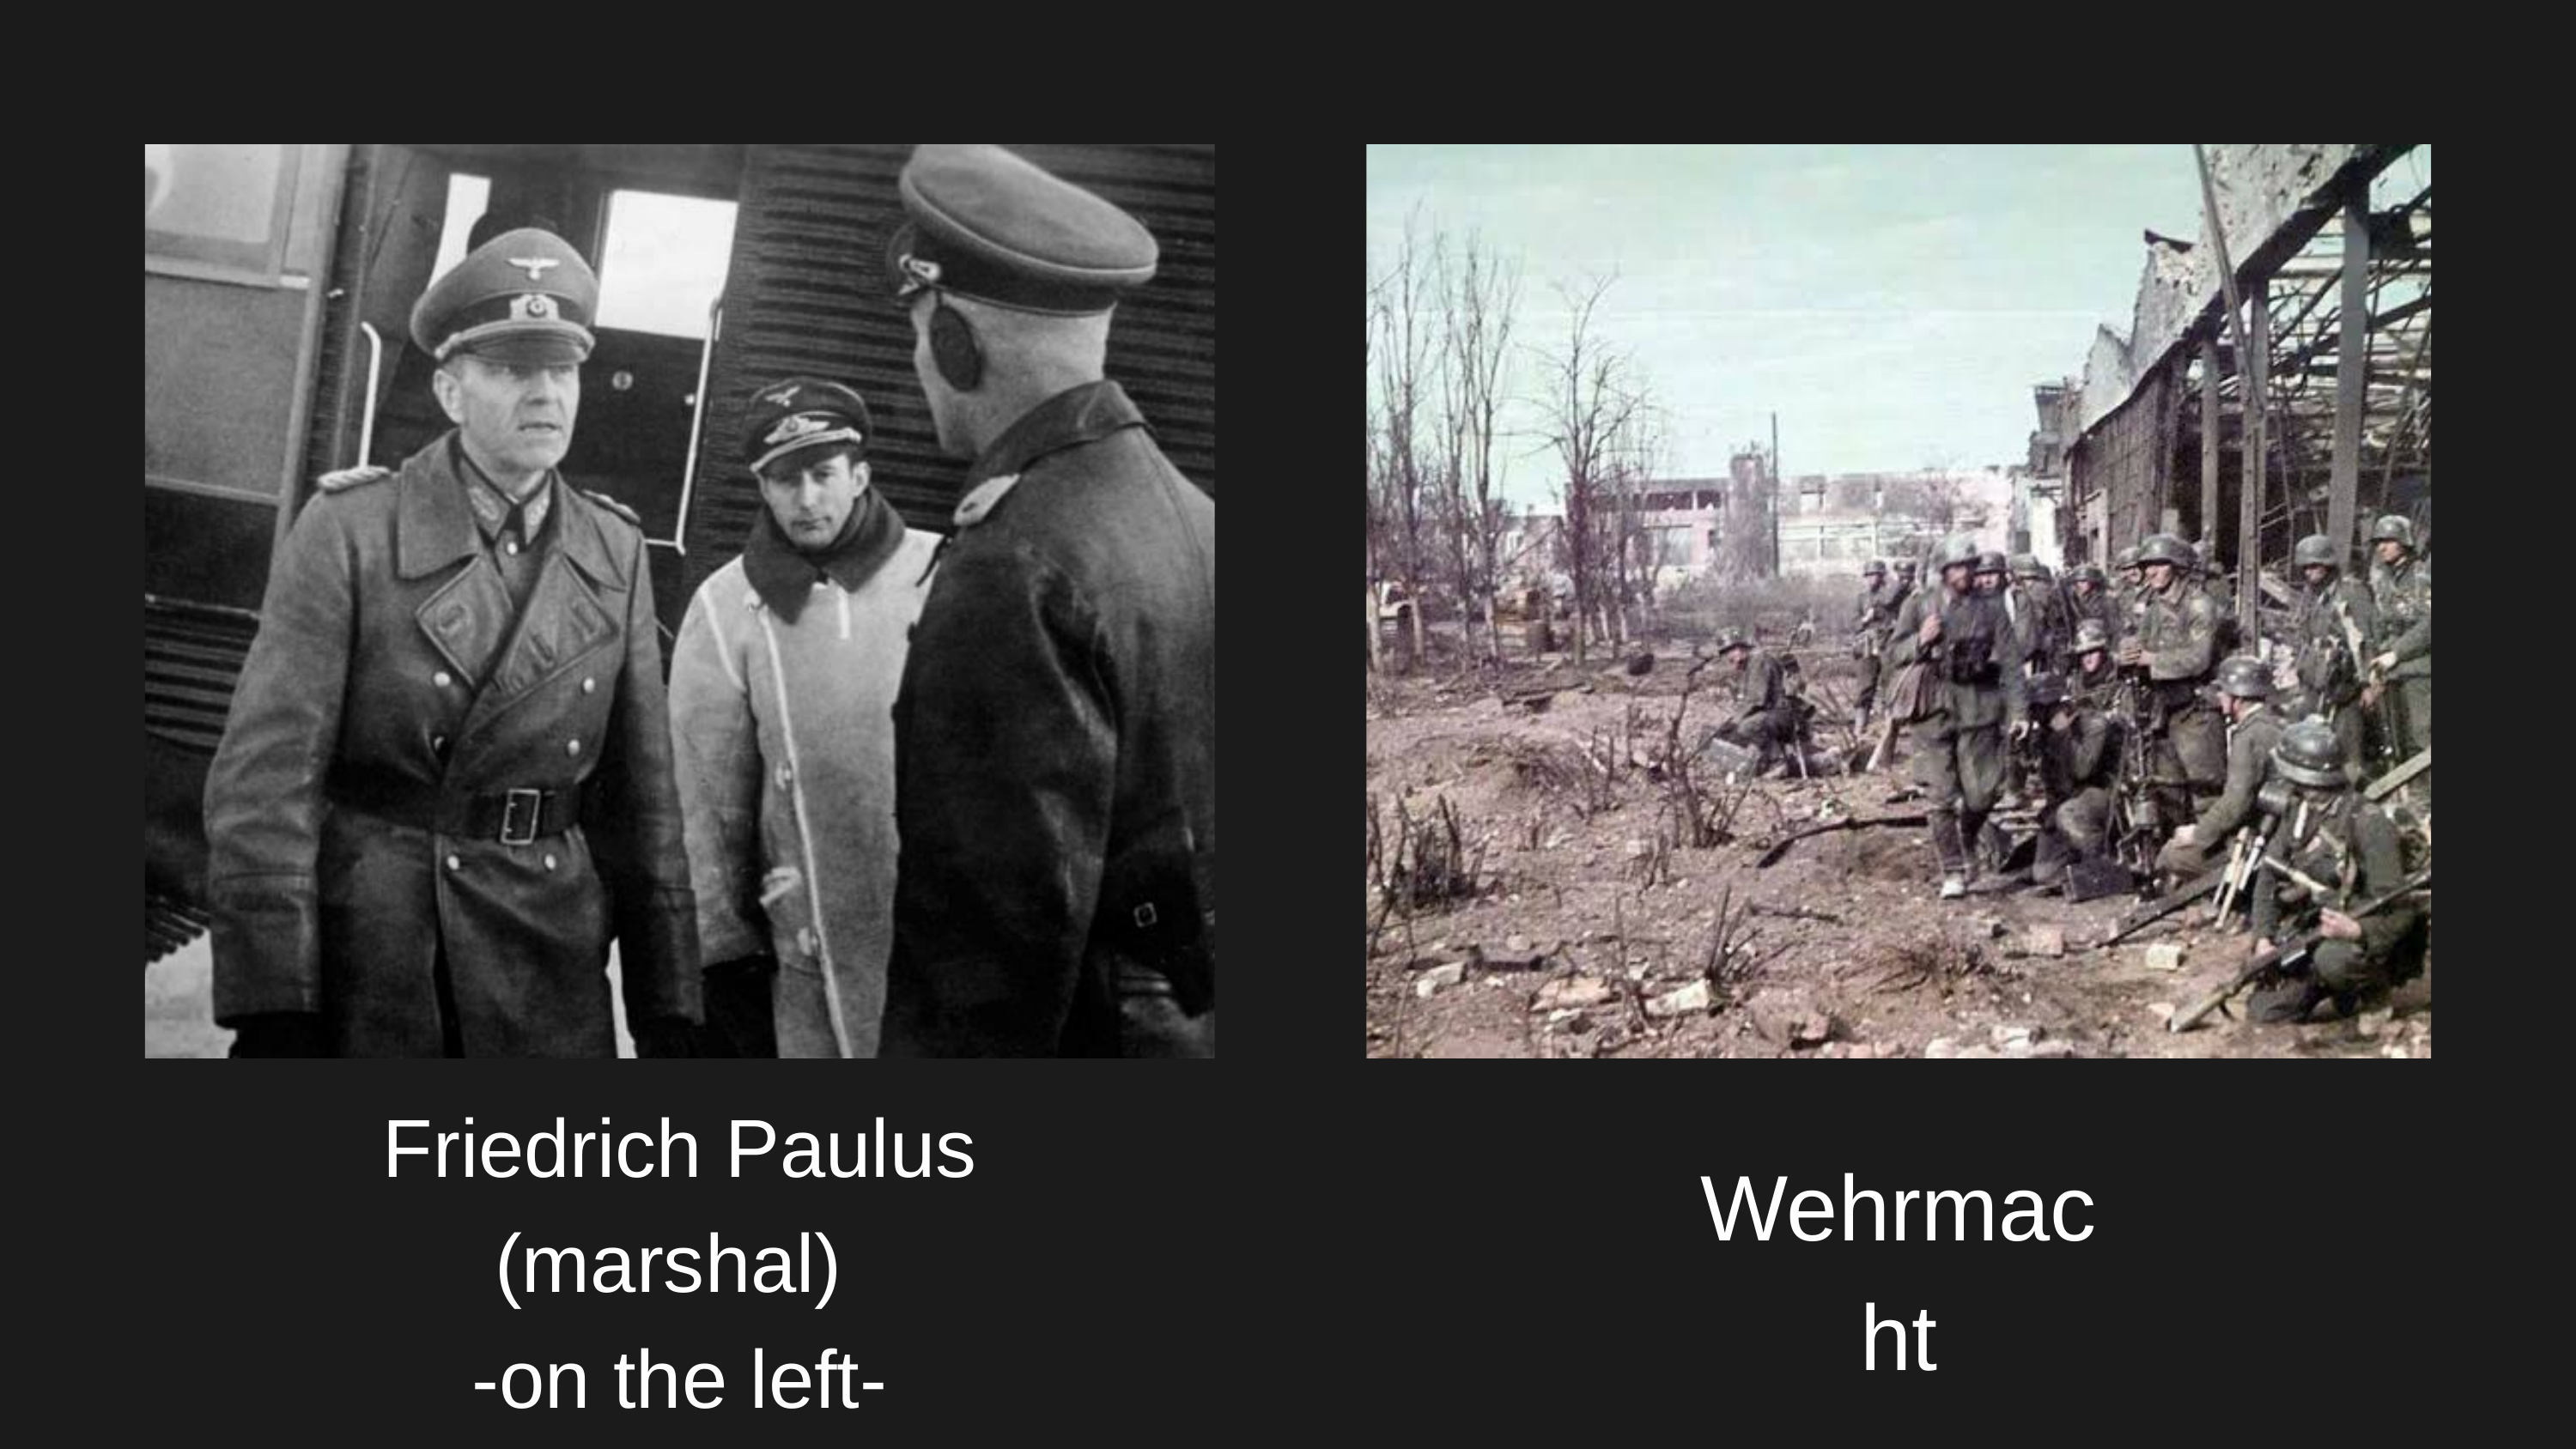

Friedrich Paulus
(marshal)
-on the left-
Wehrmacht